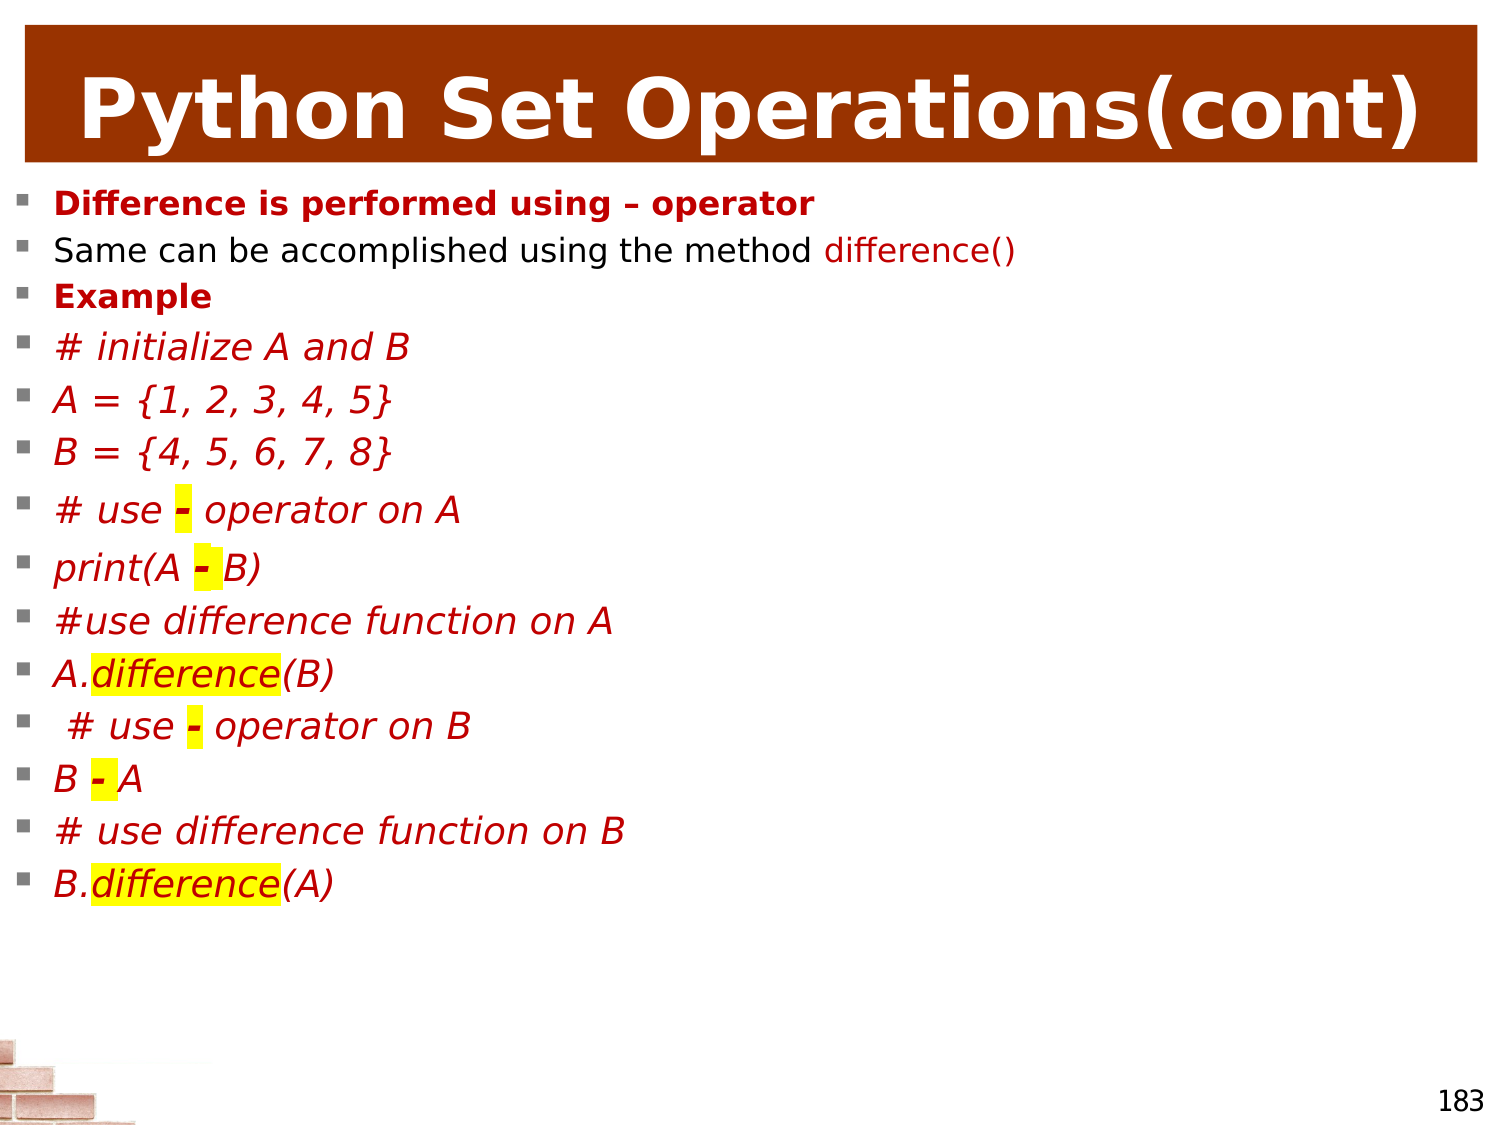

# Python Set Operations(cont)
Difference is performed using – operator
Same can be accomplished using the method difference()
Example
# initialize A and B
A = {1, 2, 3, 4, 5}
B = {4, 5, 6, 7, 8}
# use - operator on A
print(A - B)
#use difference function on A
A.difference(B)
 # use - operator on B
B - A
# use difference function on B
B.difference(A)

183